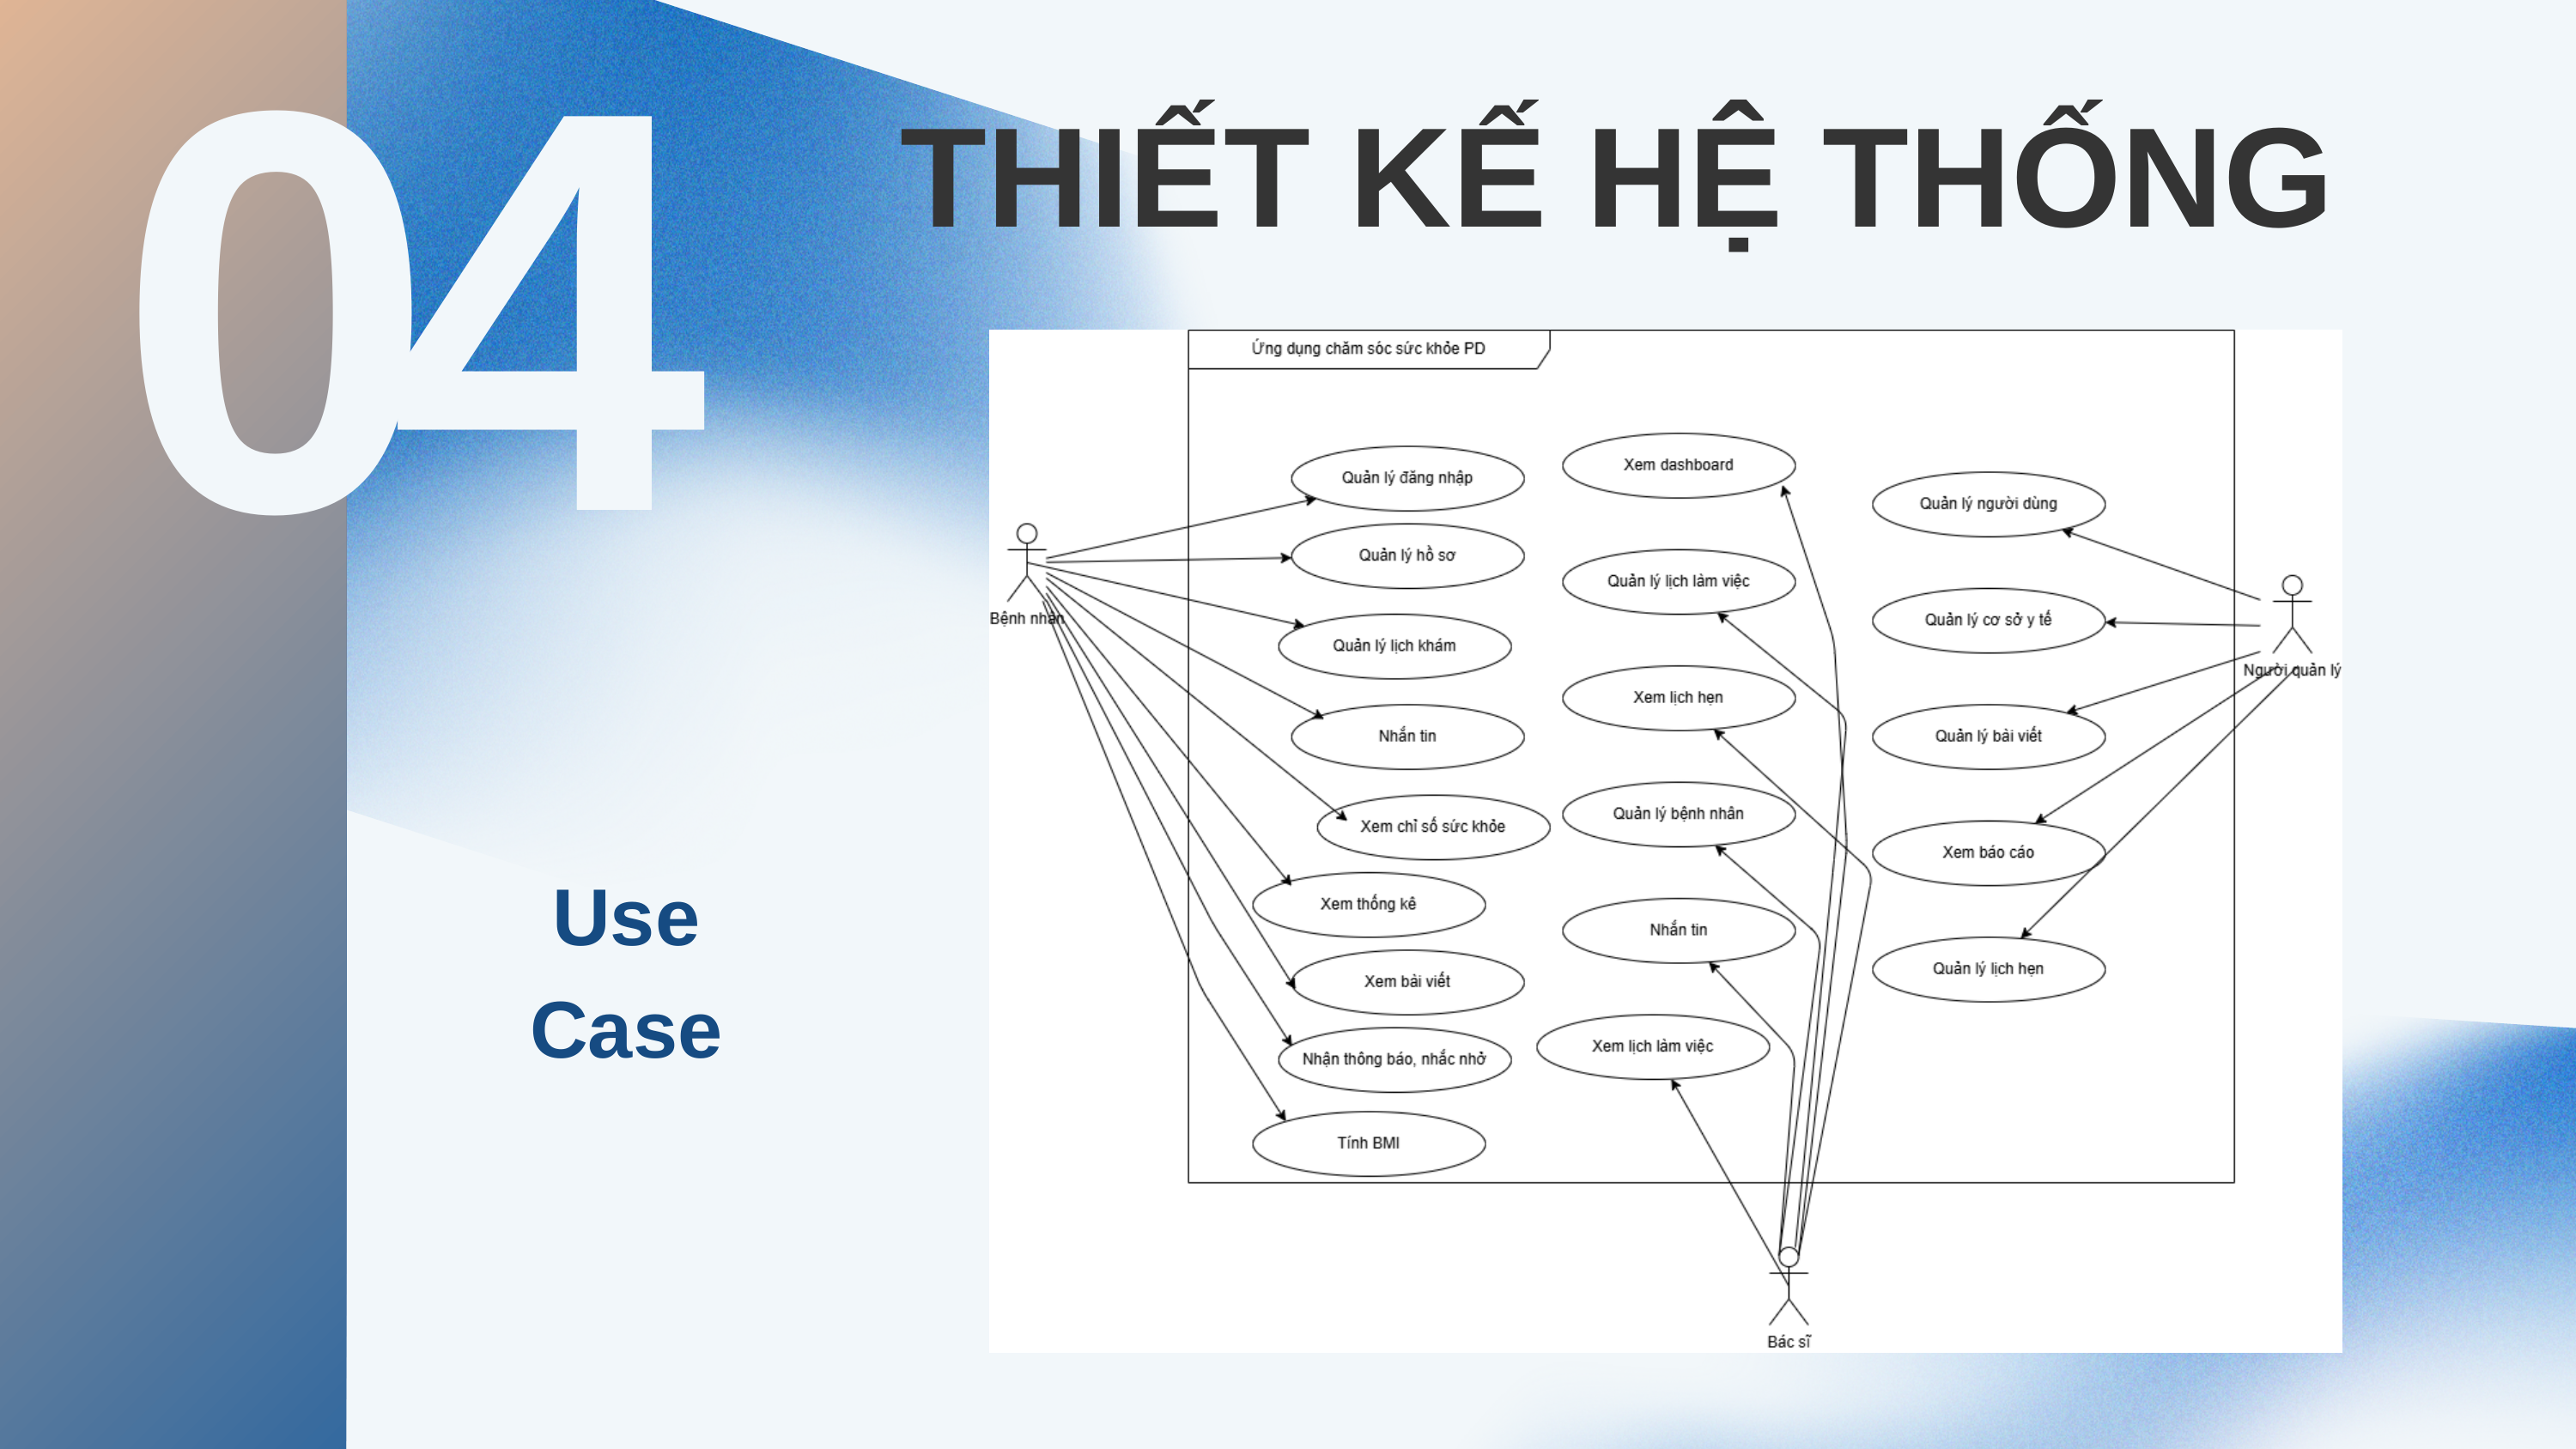

04
THIẾT KẾ HỆ THỐNG

Use Case